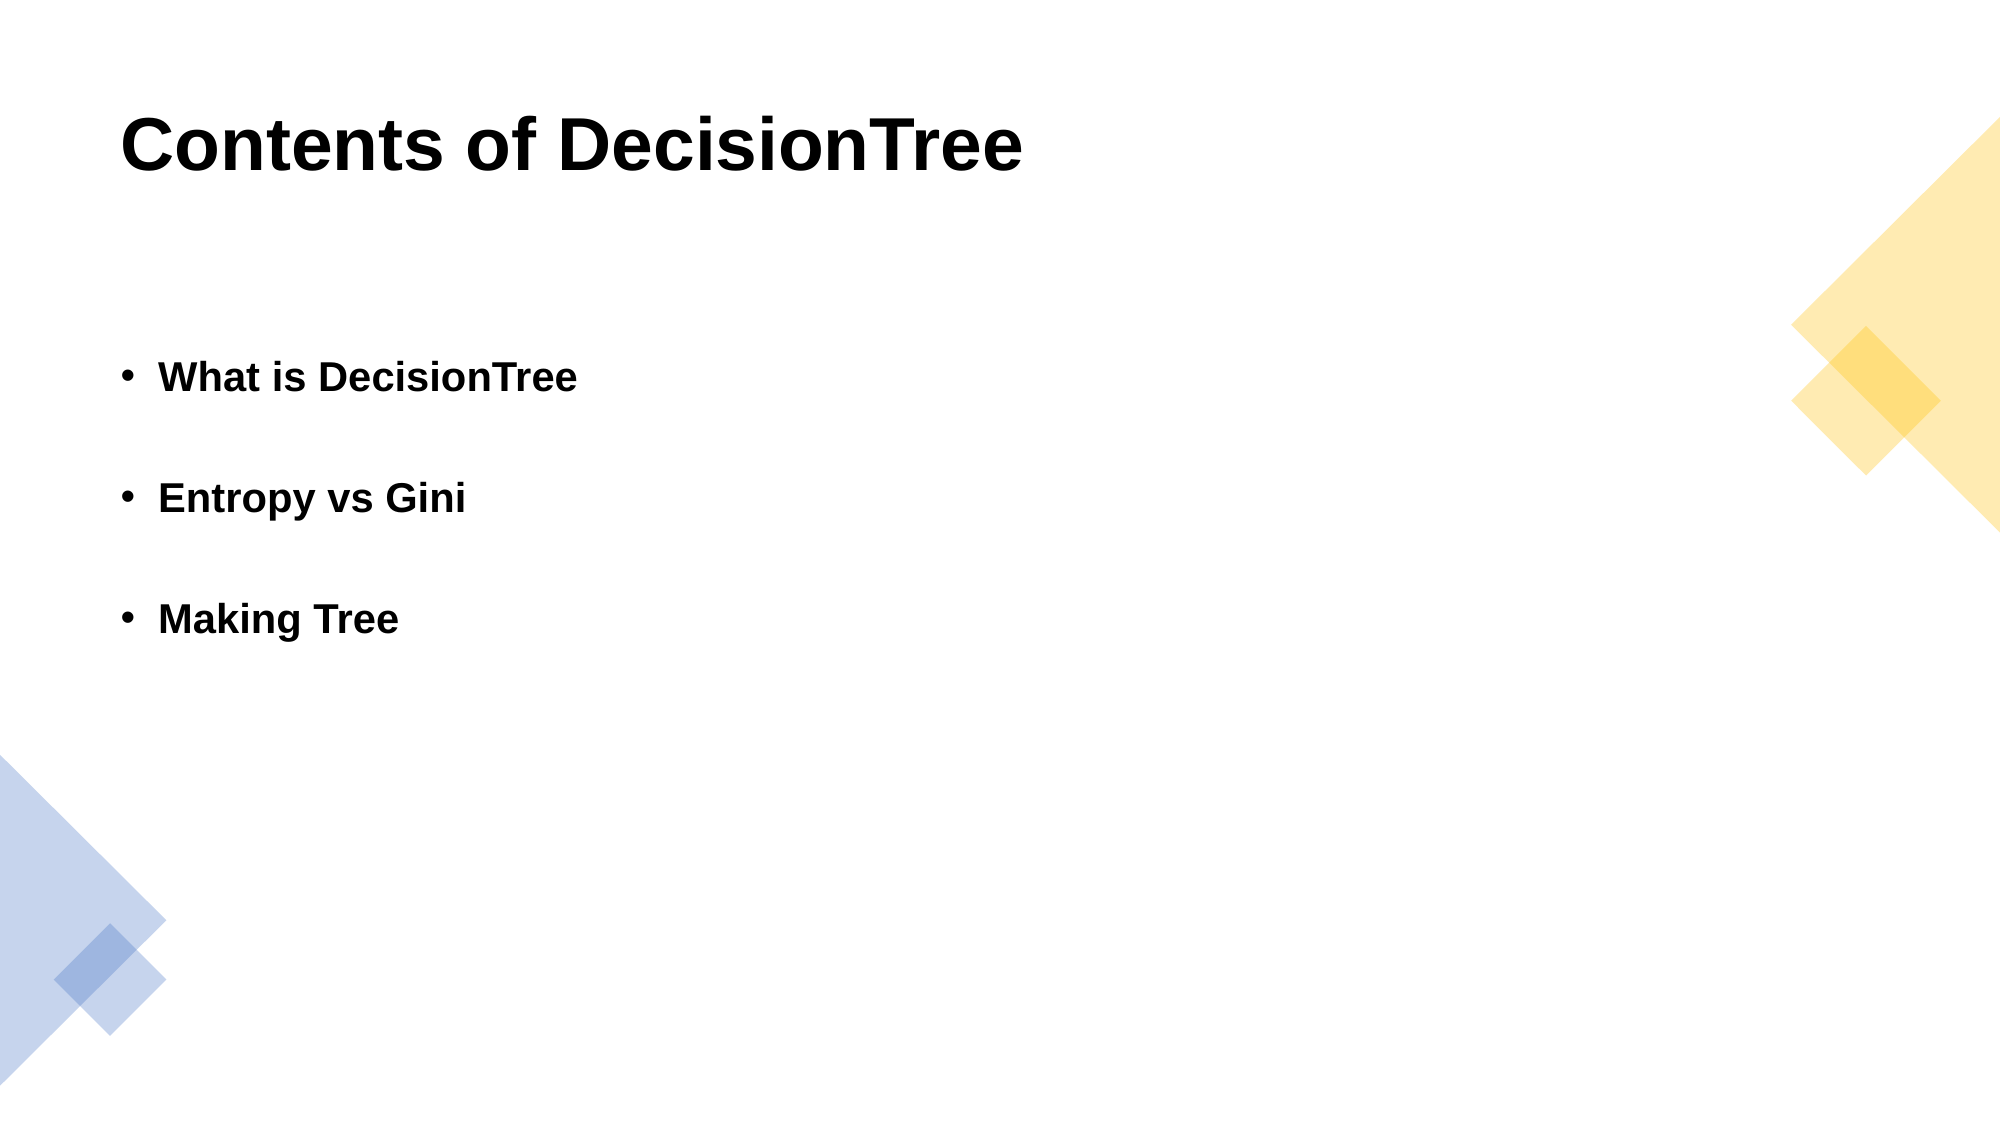

# Contents of DecisionTree

What is DecisionTree
Entropy vs Gini
Making Tree